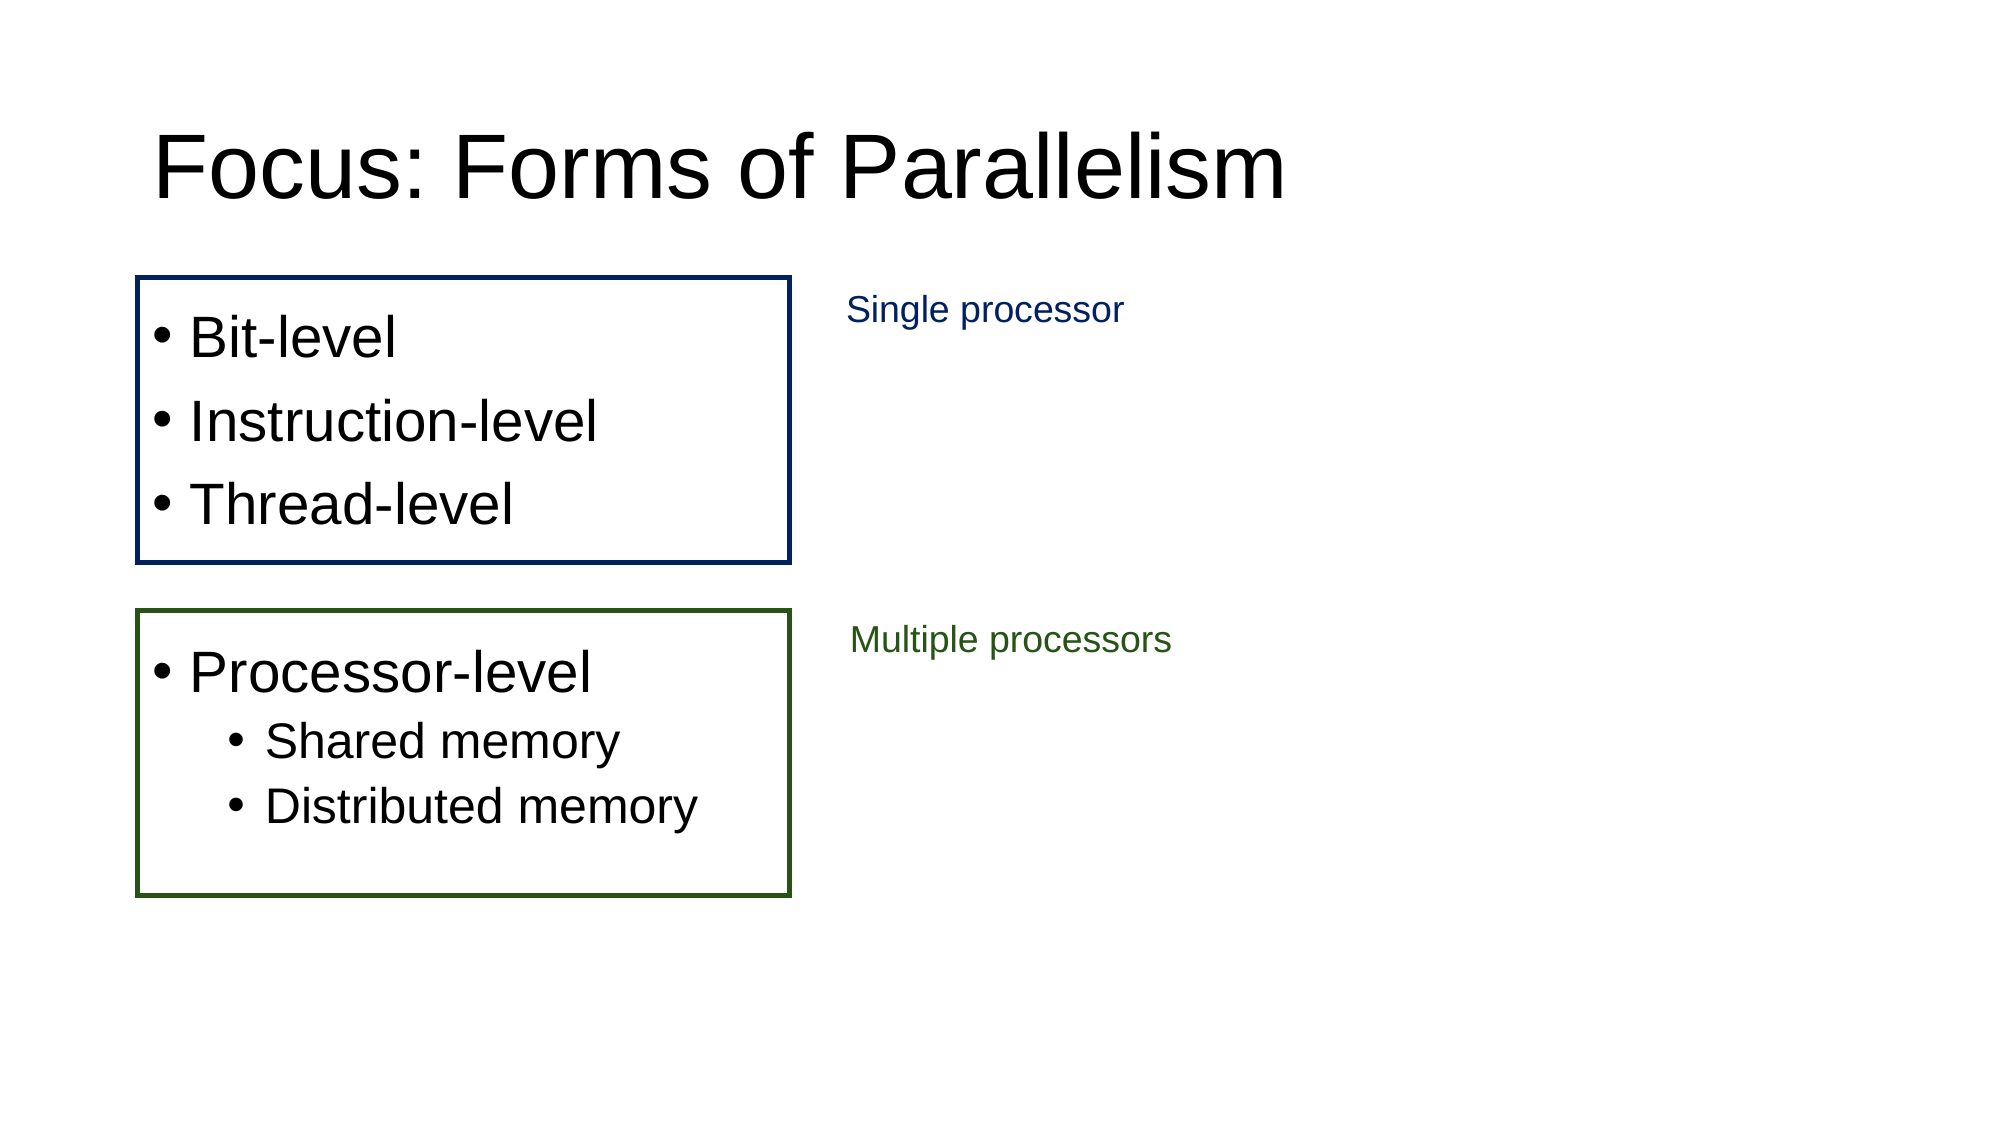

# Focus: Forms of Parallelism

Single processor
Bit-level
Instruction-level
Thread-level

Processor-level
Shared memory
Distributed memory

Multiple processors